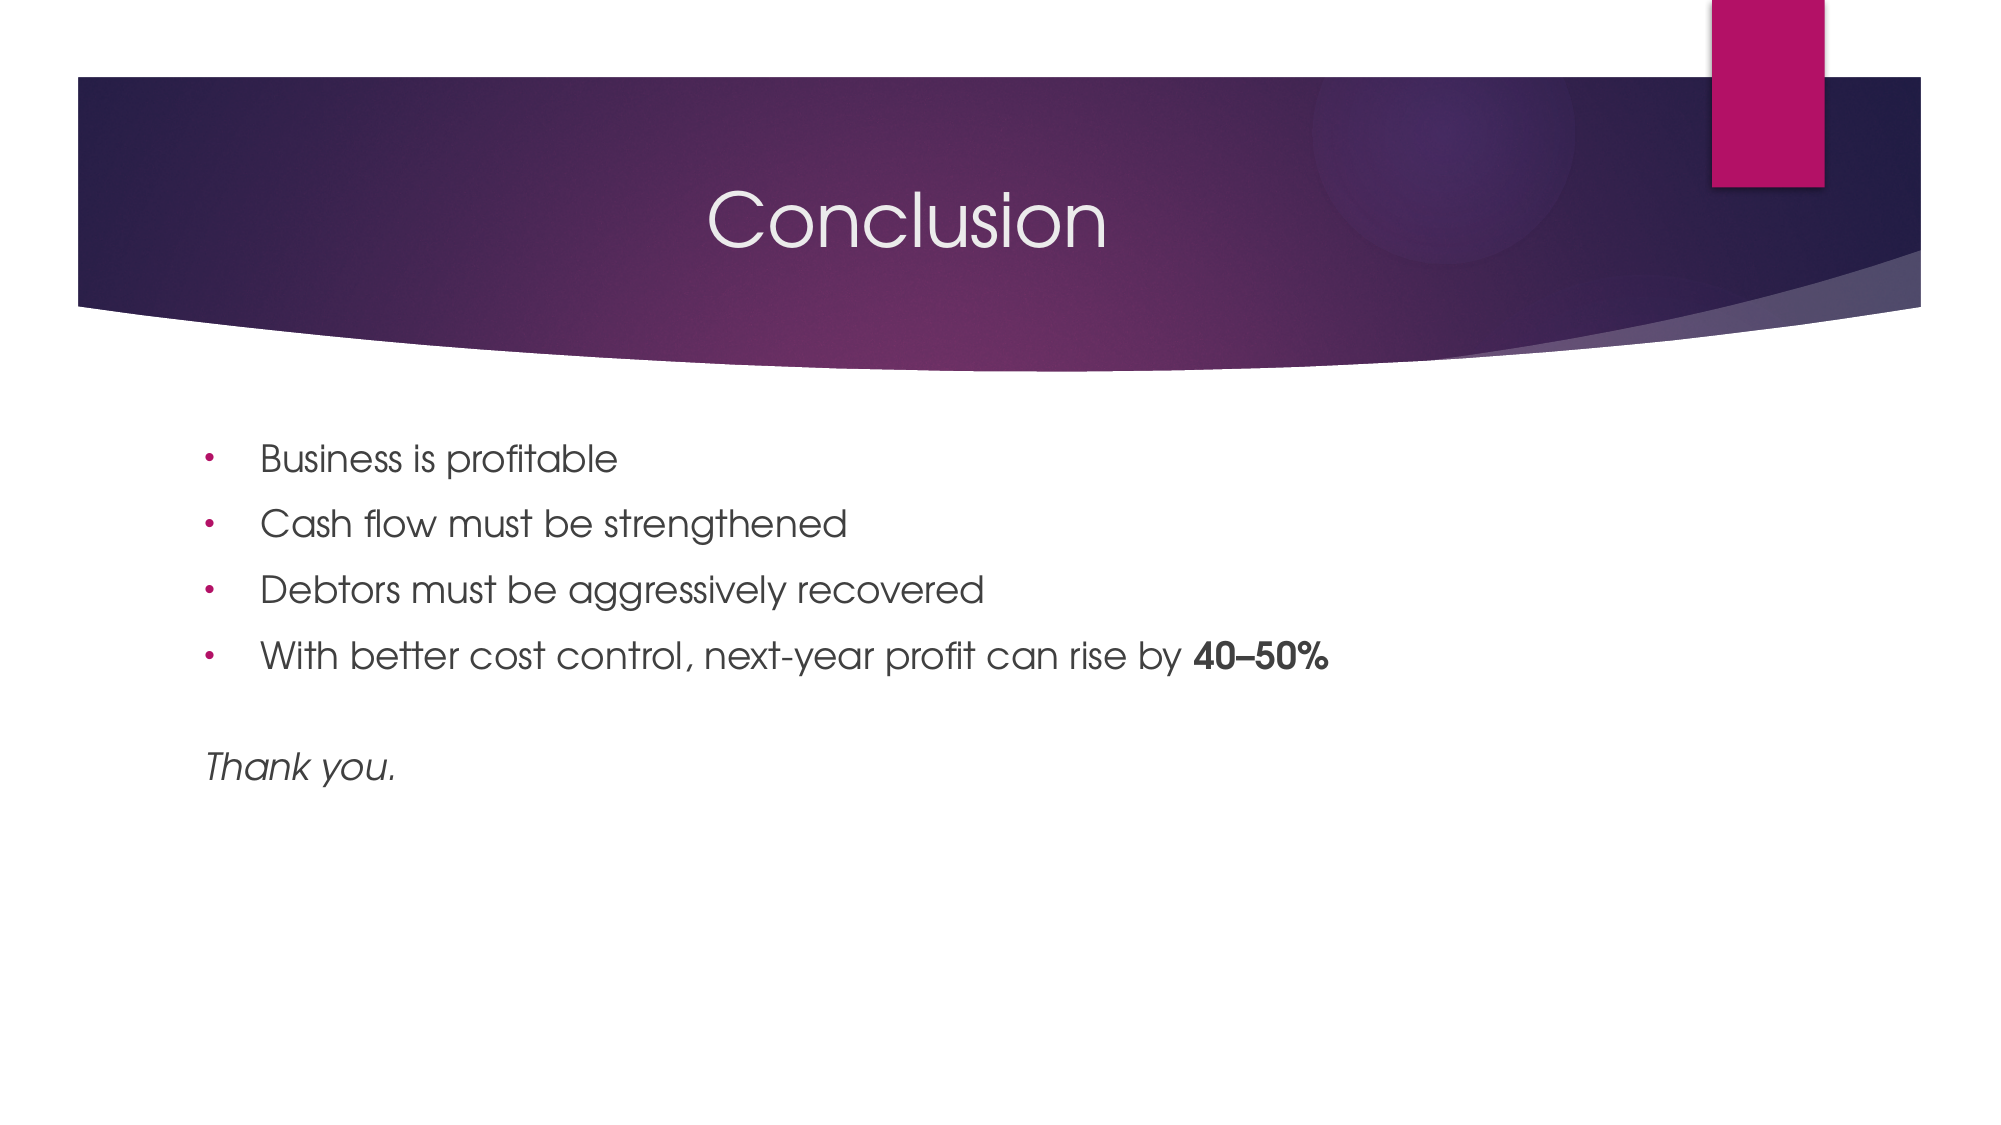

# Conclusion
Business is profitable
Cash flow must be strengthened
Debtors must be aggressively recovered
With better cost control, next-year profit can rise by 40–50%
Thank you.